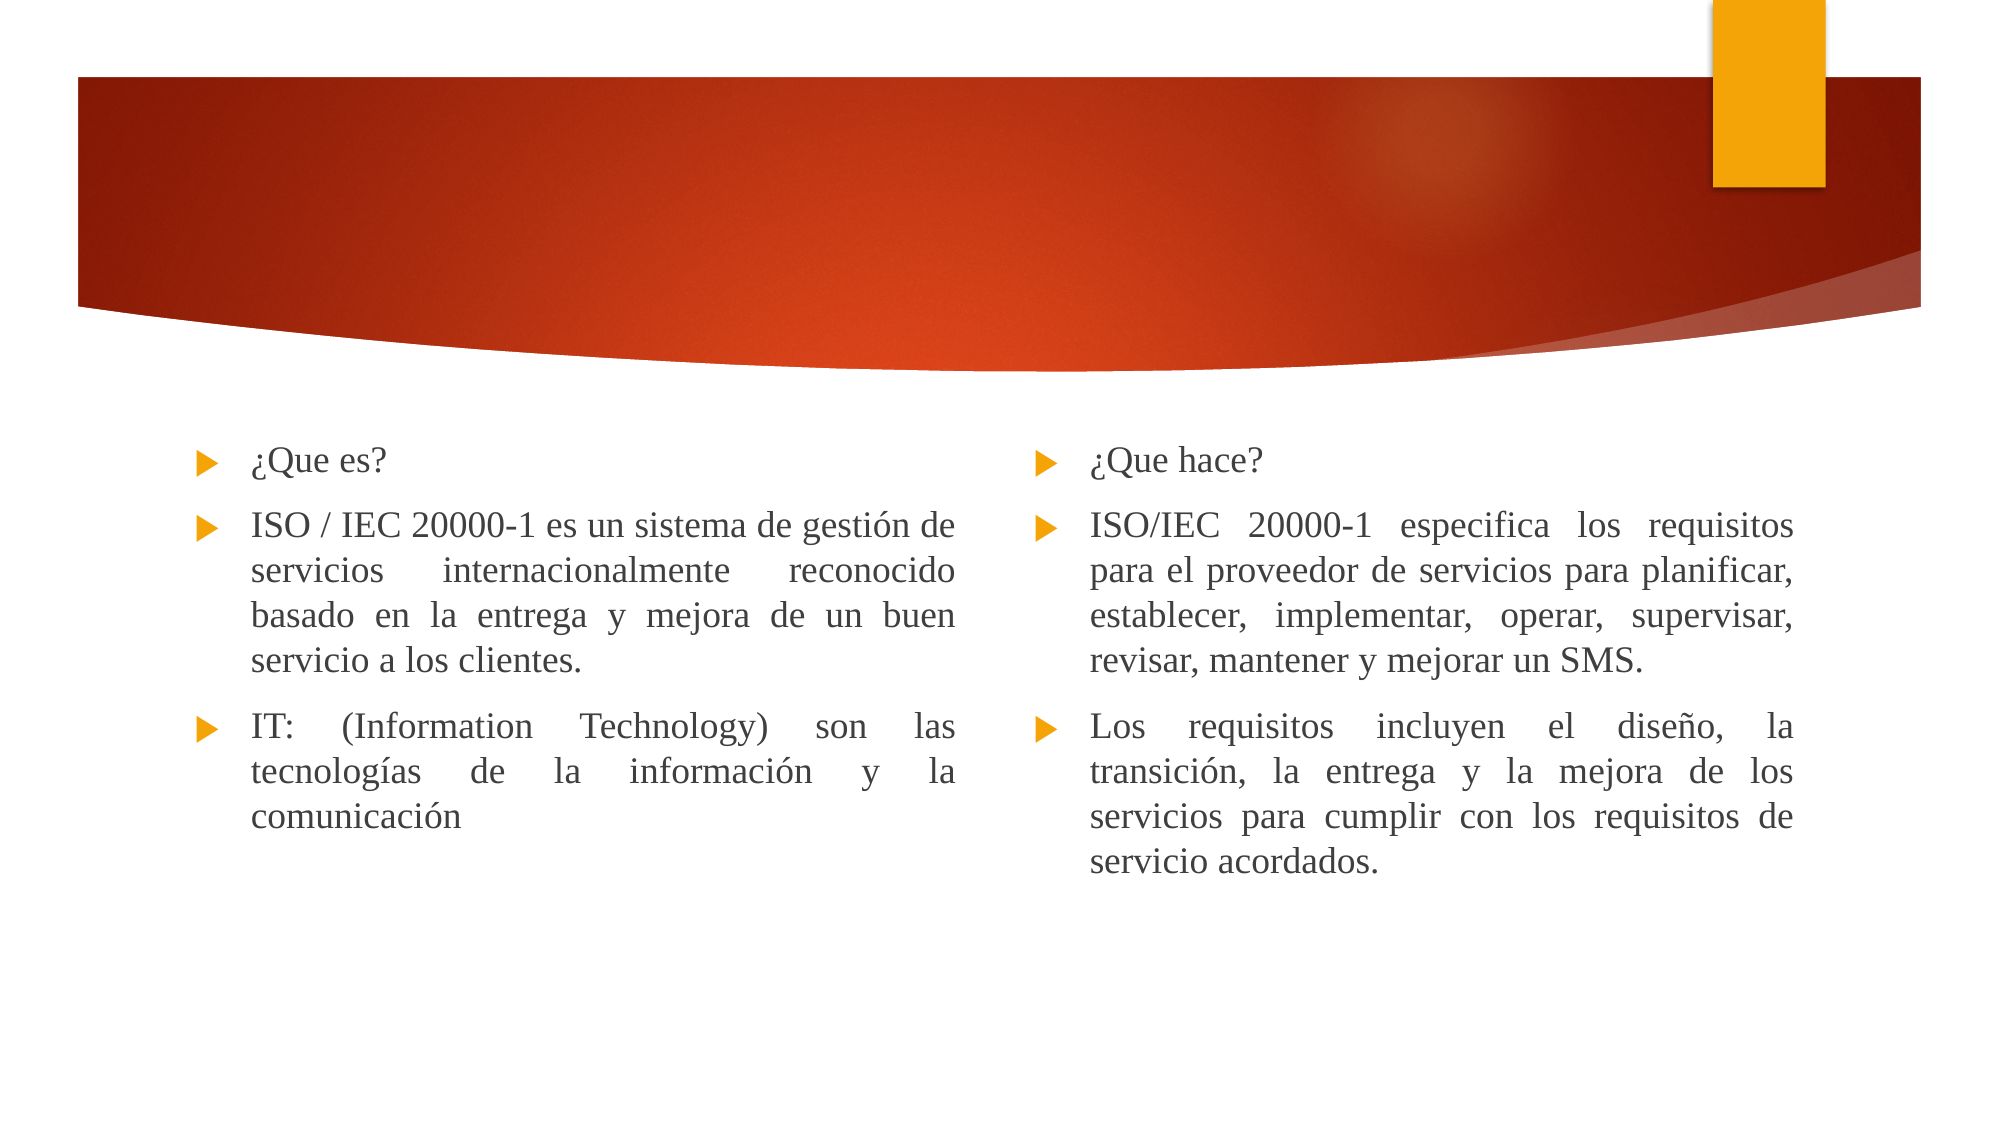

¿Que es?
ISO / IEC 20000-1 es un sistema de gestión de servicios internacionalmente reconocido basado en la entrega y mejora de un buen servicio a los clientes.
IT: (Information Technology) son las tecnologías de la información y la comunicación
¿Que hace?
ISO/IEC 20000-1 especifica los requisitos para el proveedor de servicios para planificar, establecer, implementar, operar, supervisar, revisar, mantener y mejorar un SMS.
Los requisitos incluyen el diseño, la transición, la entrega y la mejora de los servicios para cumplir con los requisitos de servicio acordados.